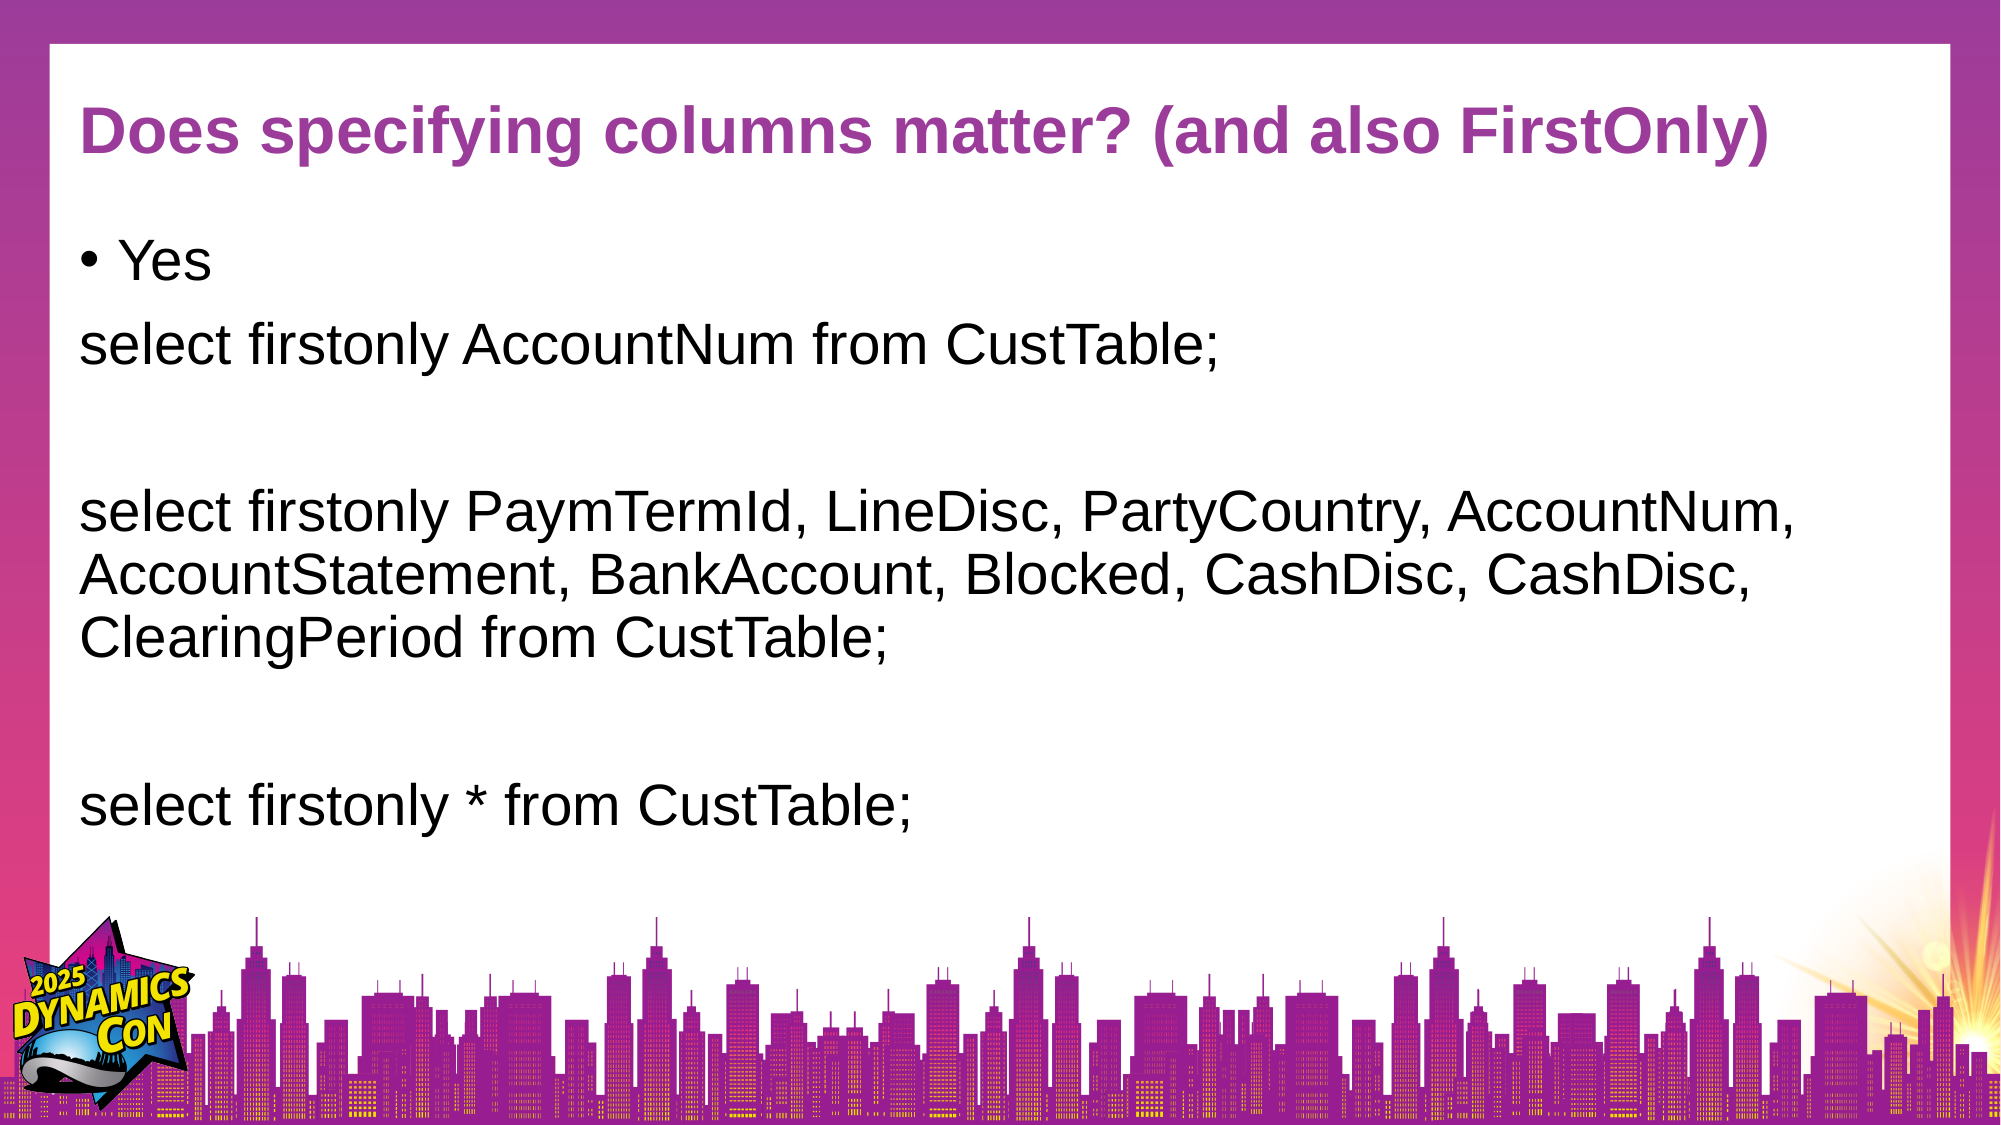

# Does specifying columns matter? (and also FirstOnly)
Yes
select firstonly AccountNum from CustTable;

select firstonly PaymTermId, LineDisc, PartyCountry, AccountNum, AccountStatement, BankAccount, Blocked, CashDisc, CashDisc, ClearingPeriod from CustTable;

select firstonly * from CustTable;